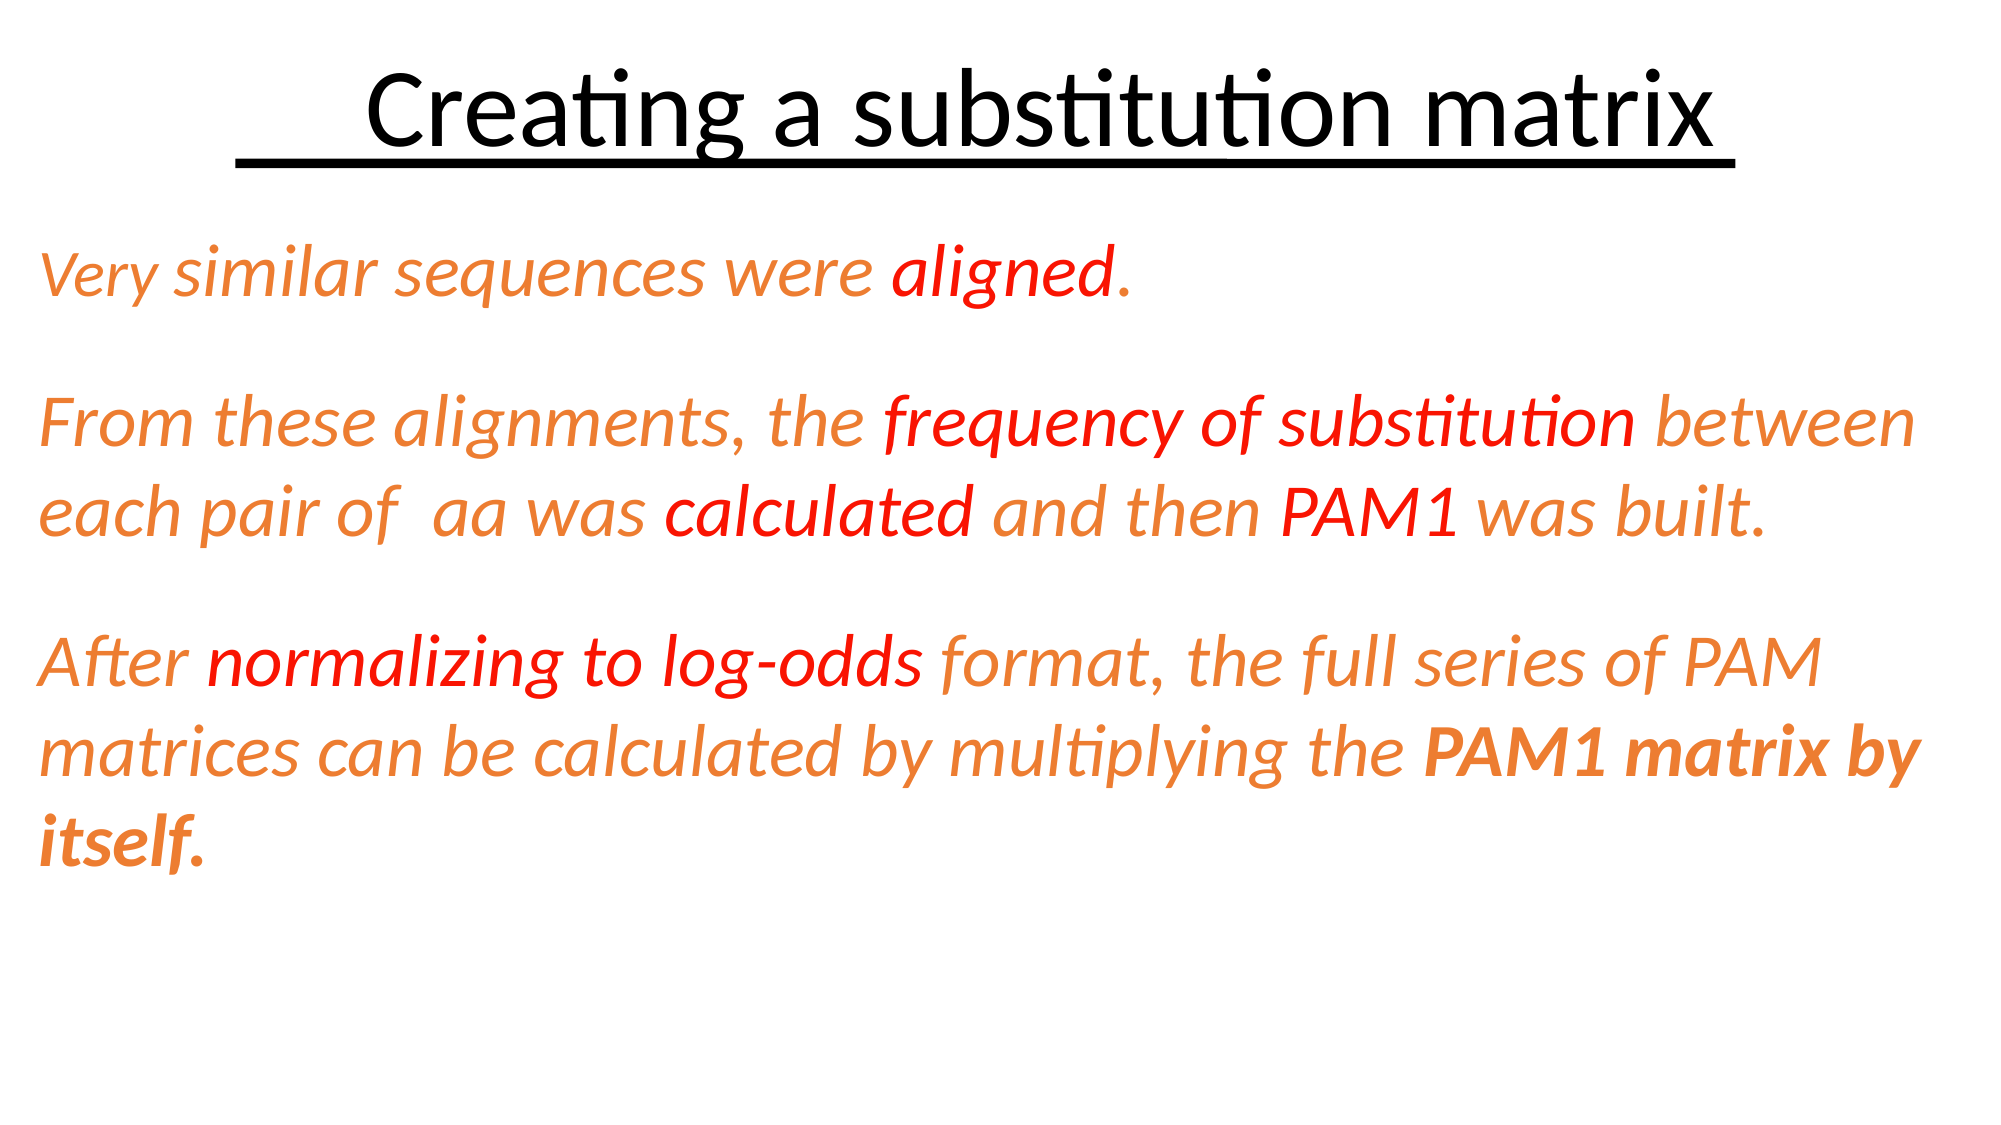

Creating a substitution matrix

Very similar sequences were aligned.

From these alignments, the frequency of substitution between each pair of  aa was calculated and then PAM1 was built.

After normalizing to log-odds format, the full series of PAM matrices can be calculated by multiplying the PAM1 matrix by itself.